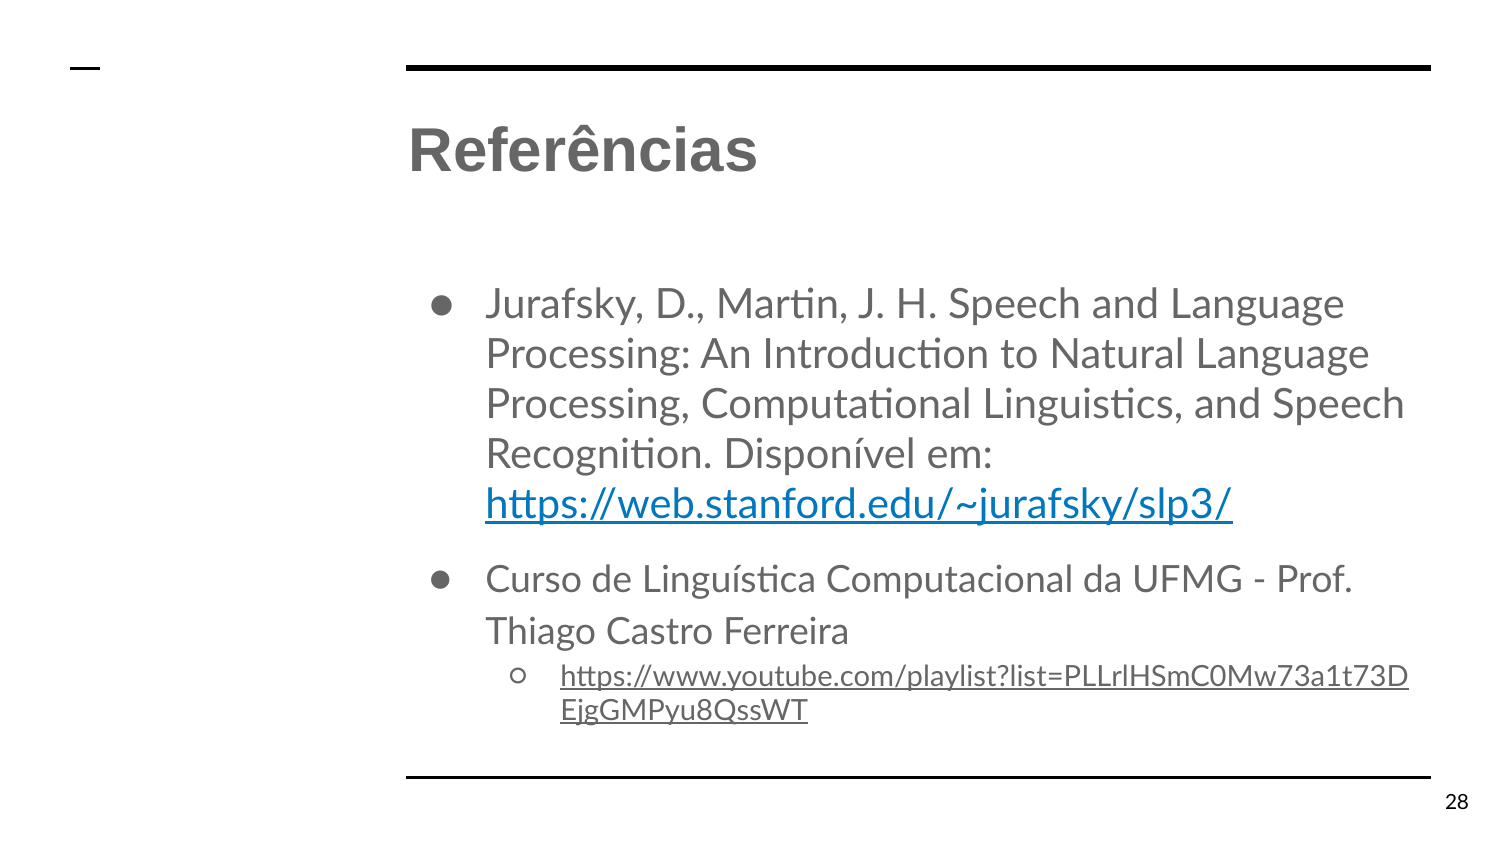

# Referências
Jurafsky, D., Martin, J. H. Speech and Language Processing: An Introduction to Natural Language Processing, Computational Linguistics, and Speech Recognition. Disponível em: https://web.stanford.edu/~jurafsky/slp3/
Curso de Linguística Computacional da UFMG - Prof. Thiago Castro Ferreira
https://www.youtube.com/playlist?list=PLLrlHSmC0Mw73a1t73DEjgGMPyu8QssWT
28